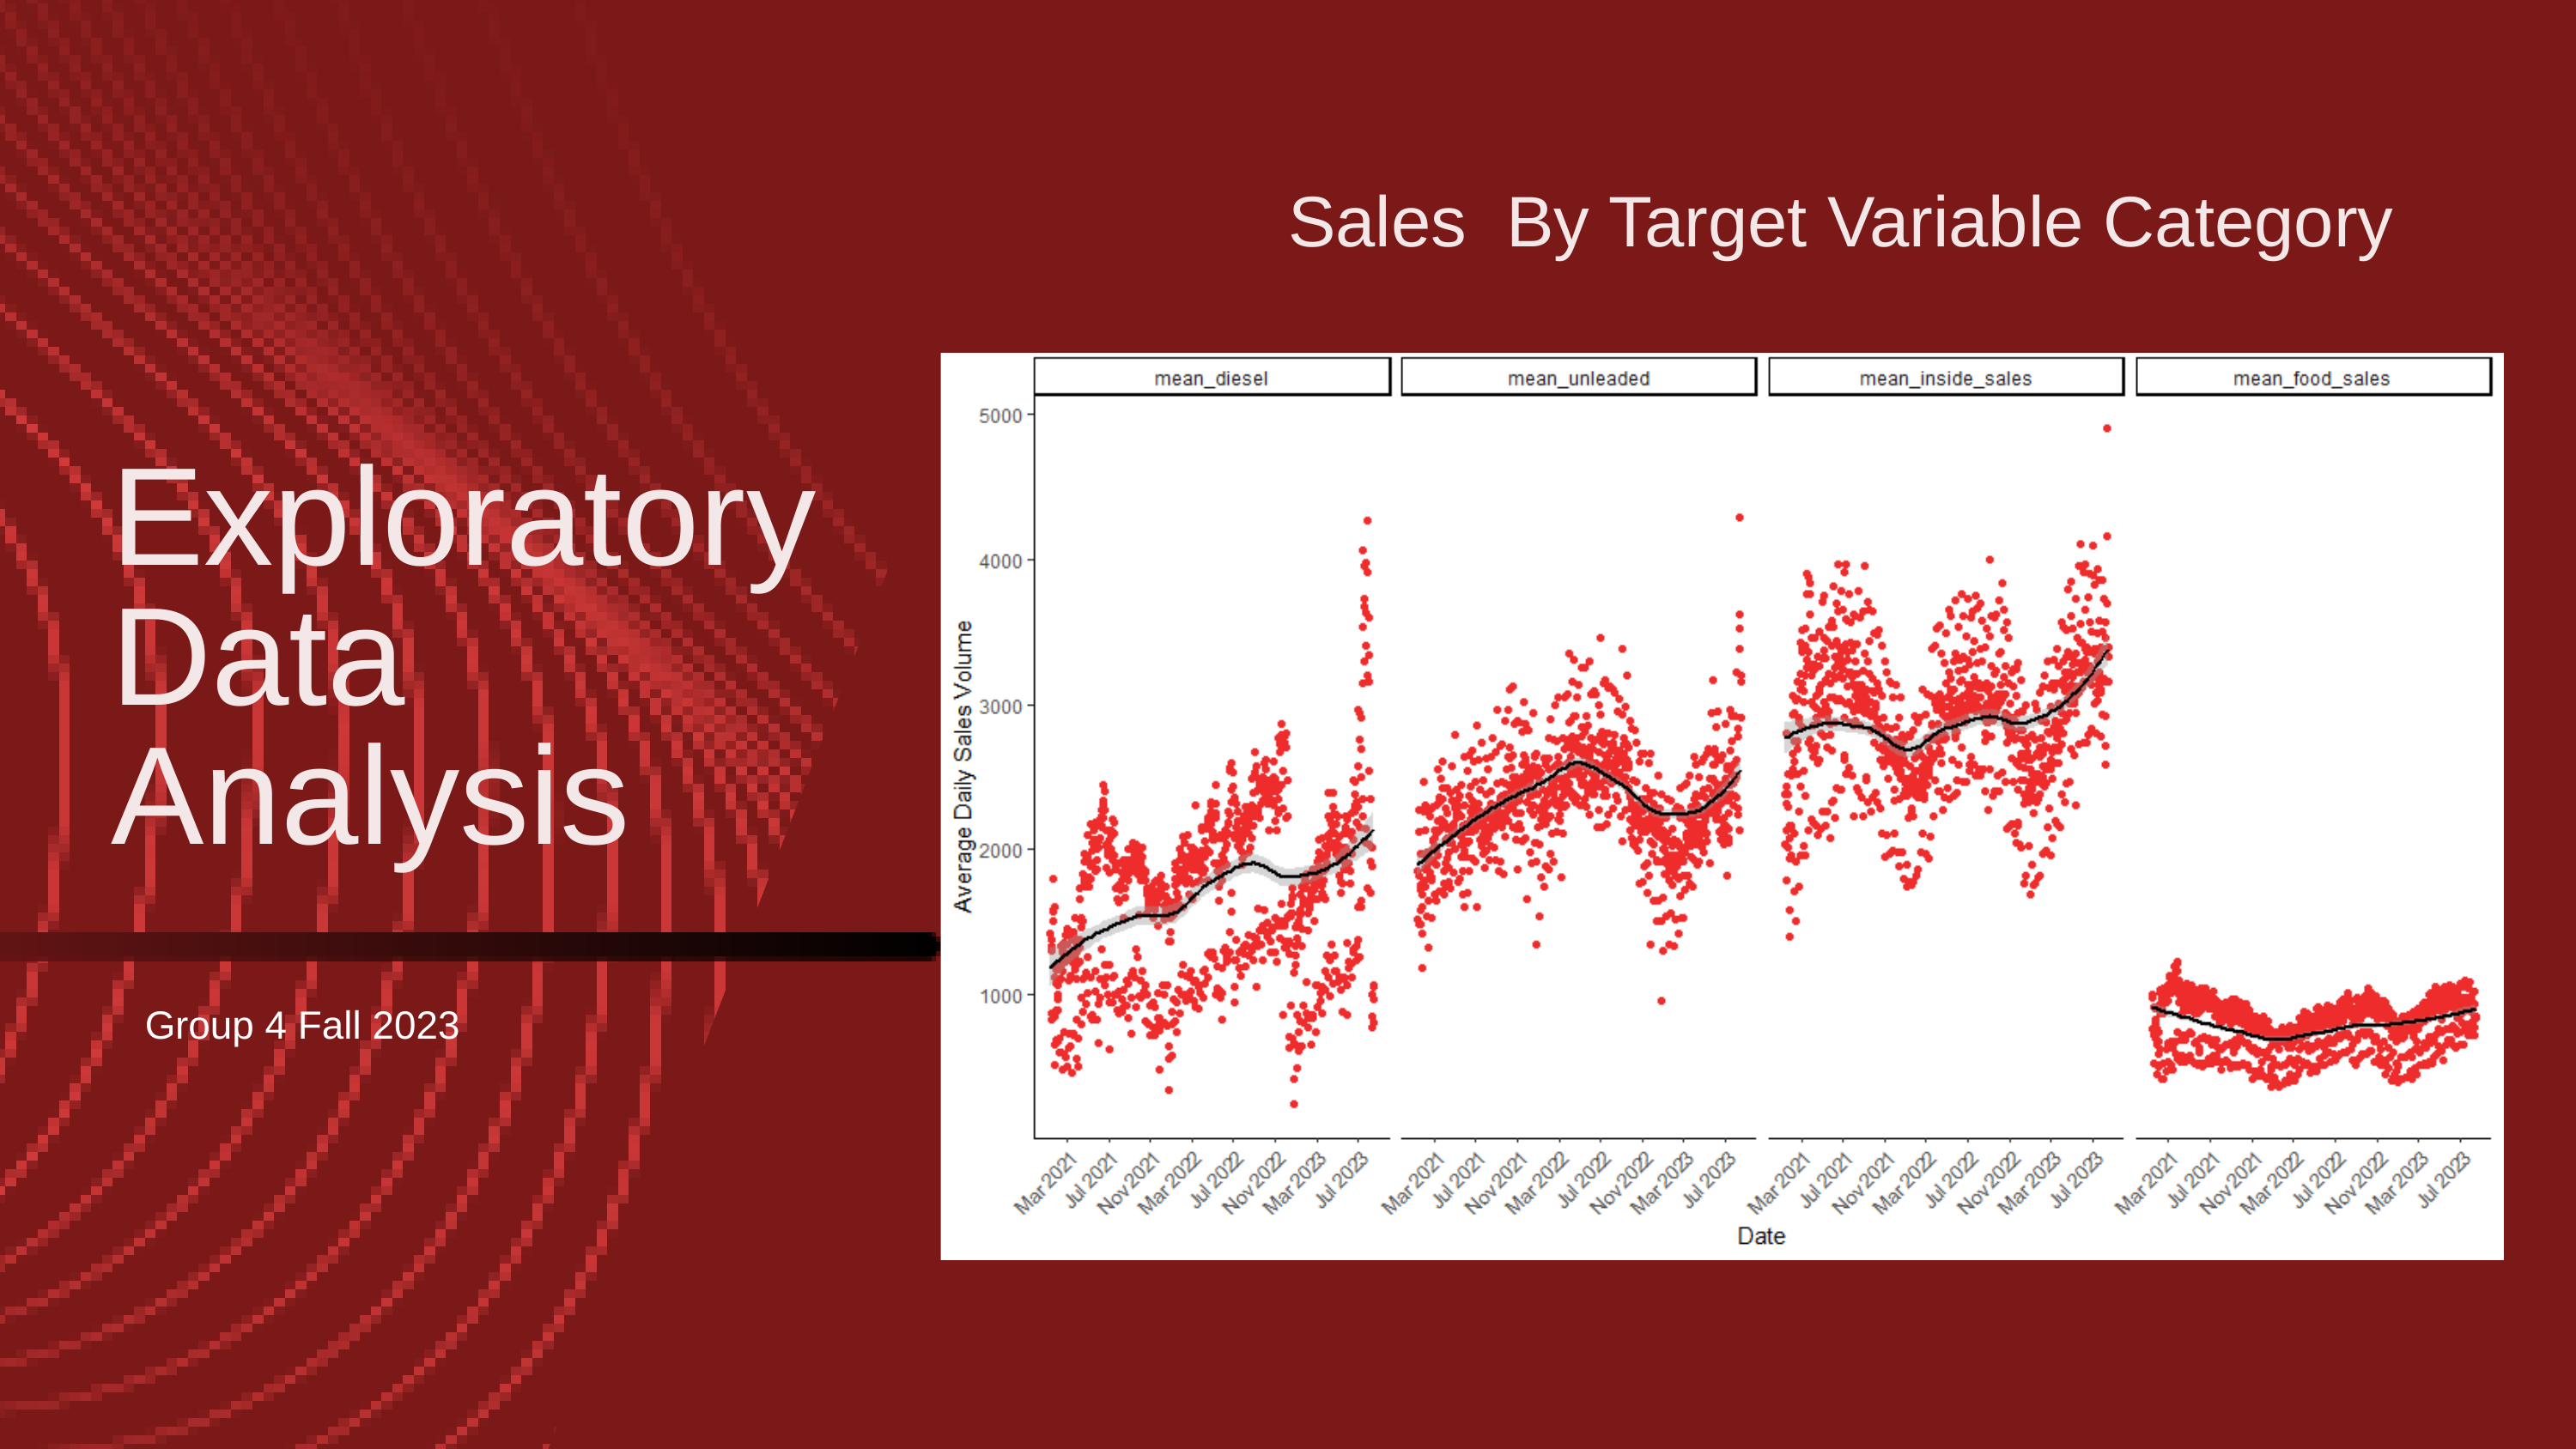

Sales  By Target Variable Category

Exploratory Data Analysis

Group 4 Fall 2023